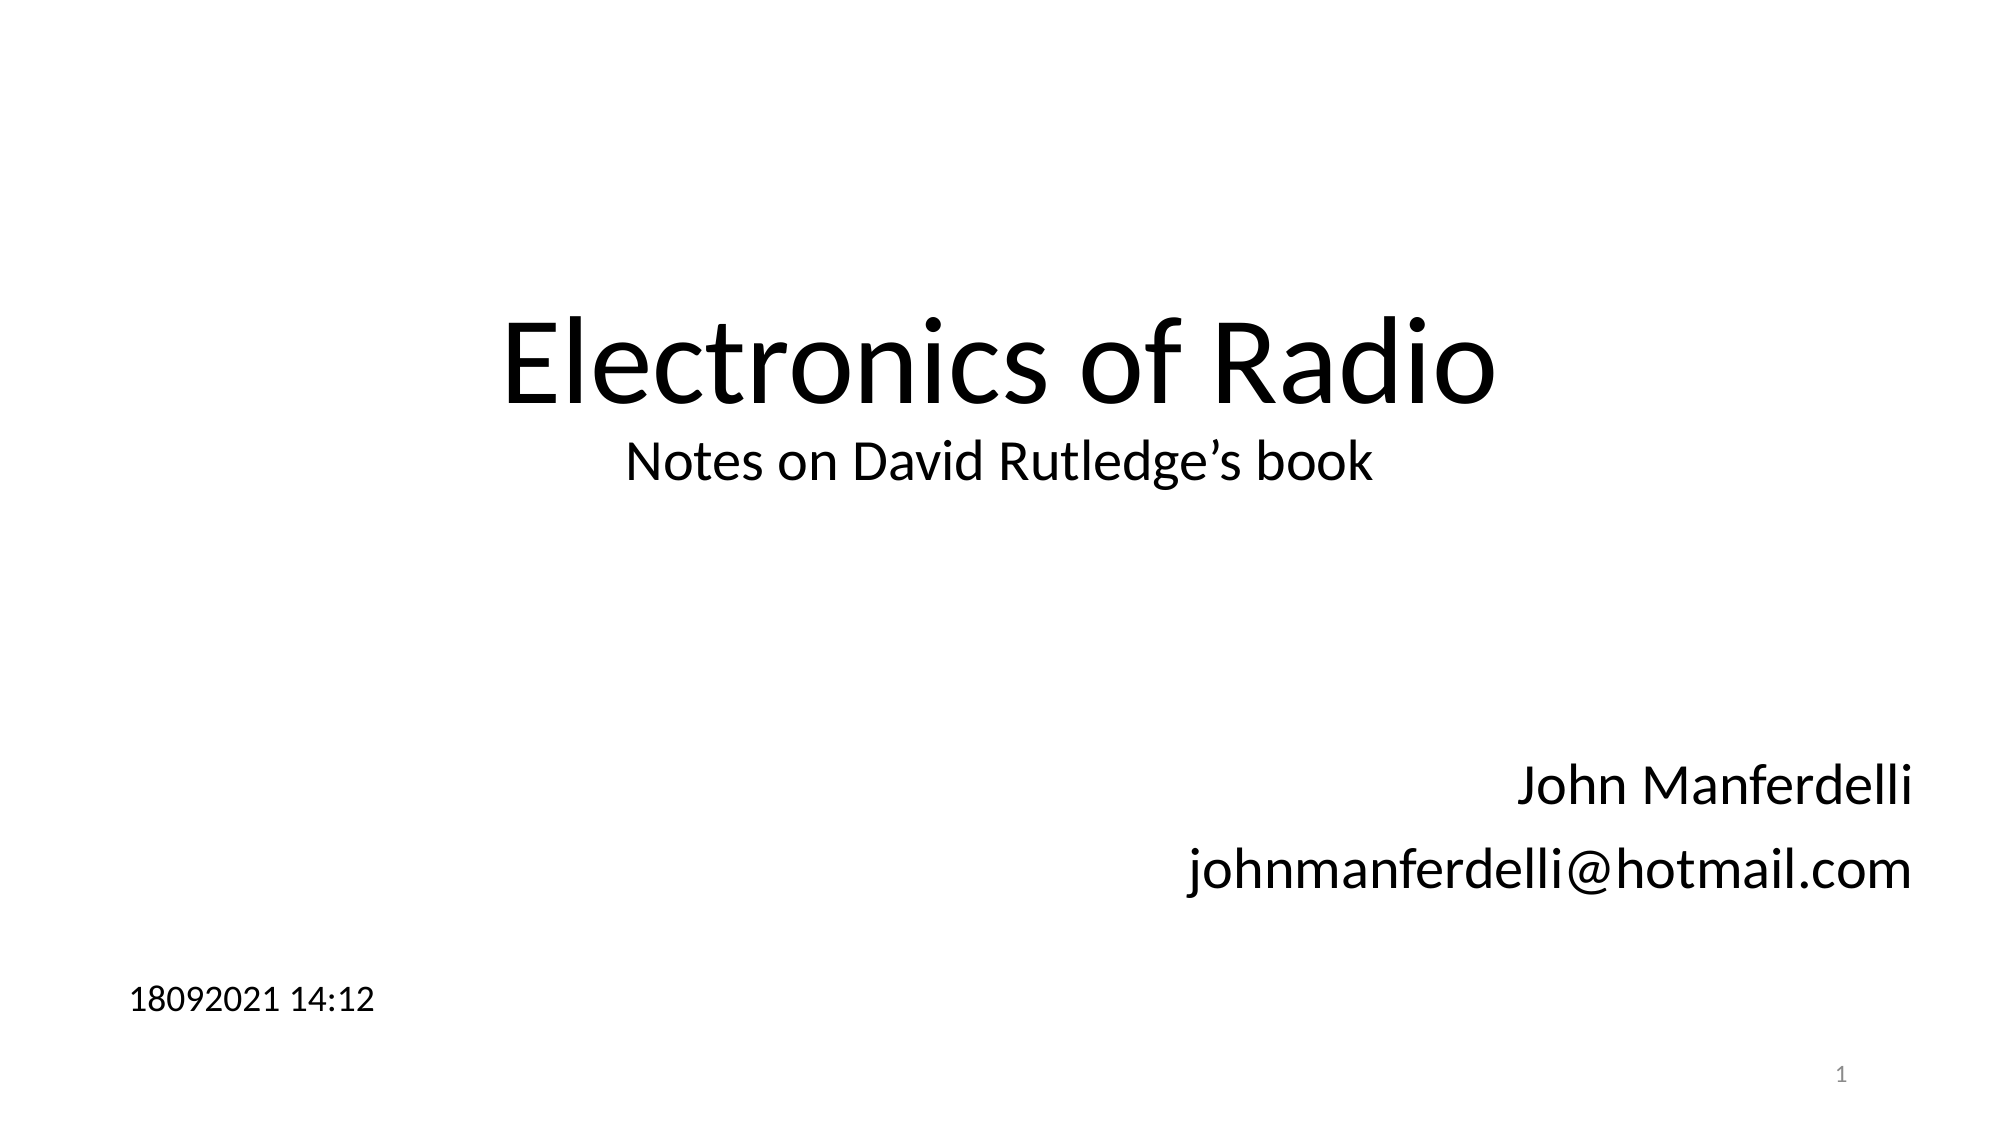

# Electronics of Radio Notes on David Rutledge’s book

John Manferdelli
johnmanferdelli@hotmail.com

18092021 14:12
1